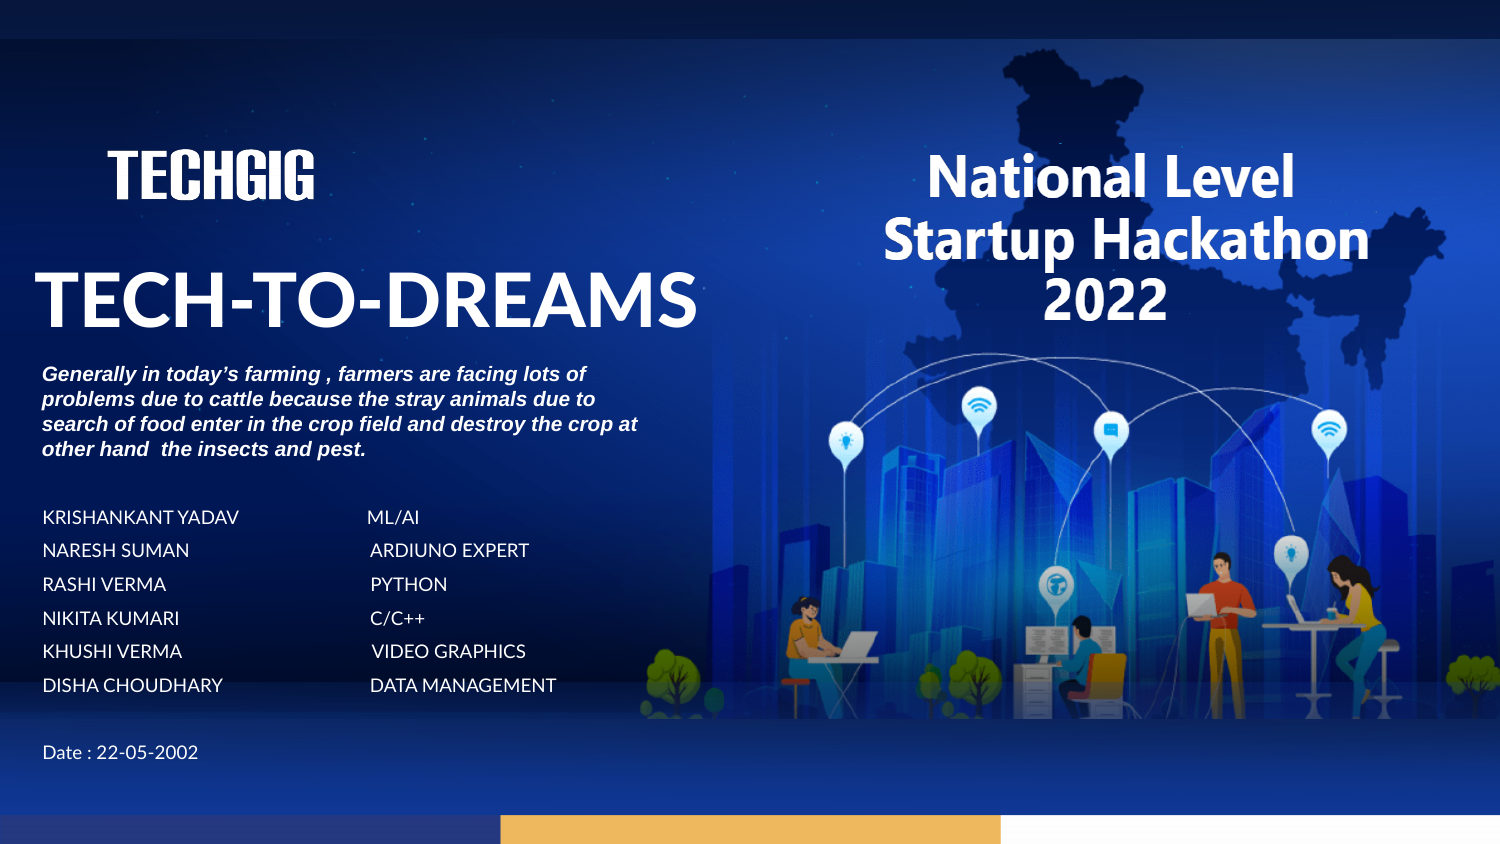

# TECH-TO-DREAMS
Generally in today’s farming , farmers are facing lots of problems due to cattle because the stray animals due to search of food enter in the crop field and destroy the crop at other hand  the insects and pest.

KRISHANKANT YADAV                           ML/AI
NARESH SUMAN                                      ARDIUNO EXPERT
RASHI VERMA                                           PYTHON
NIKITA KUMARI                                        C/C++
KHUSHI VERMA                                        VIDEO GRAPHICS
DISHA CHOUDHARY                               DATA MANAGEMENT
Date : 22-05-2002